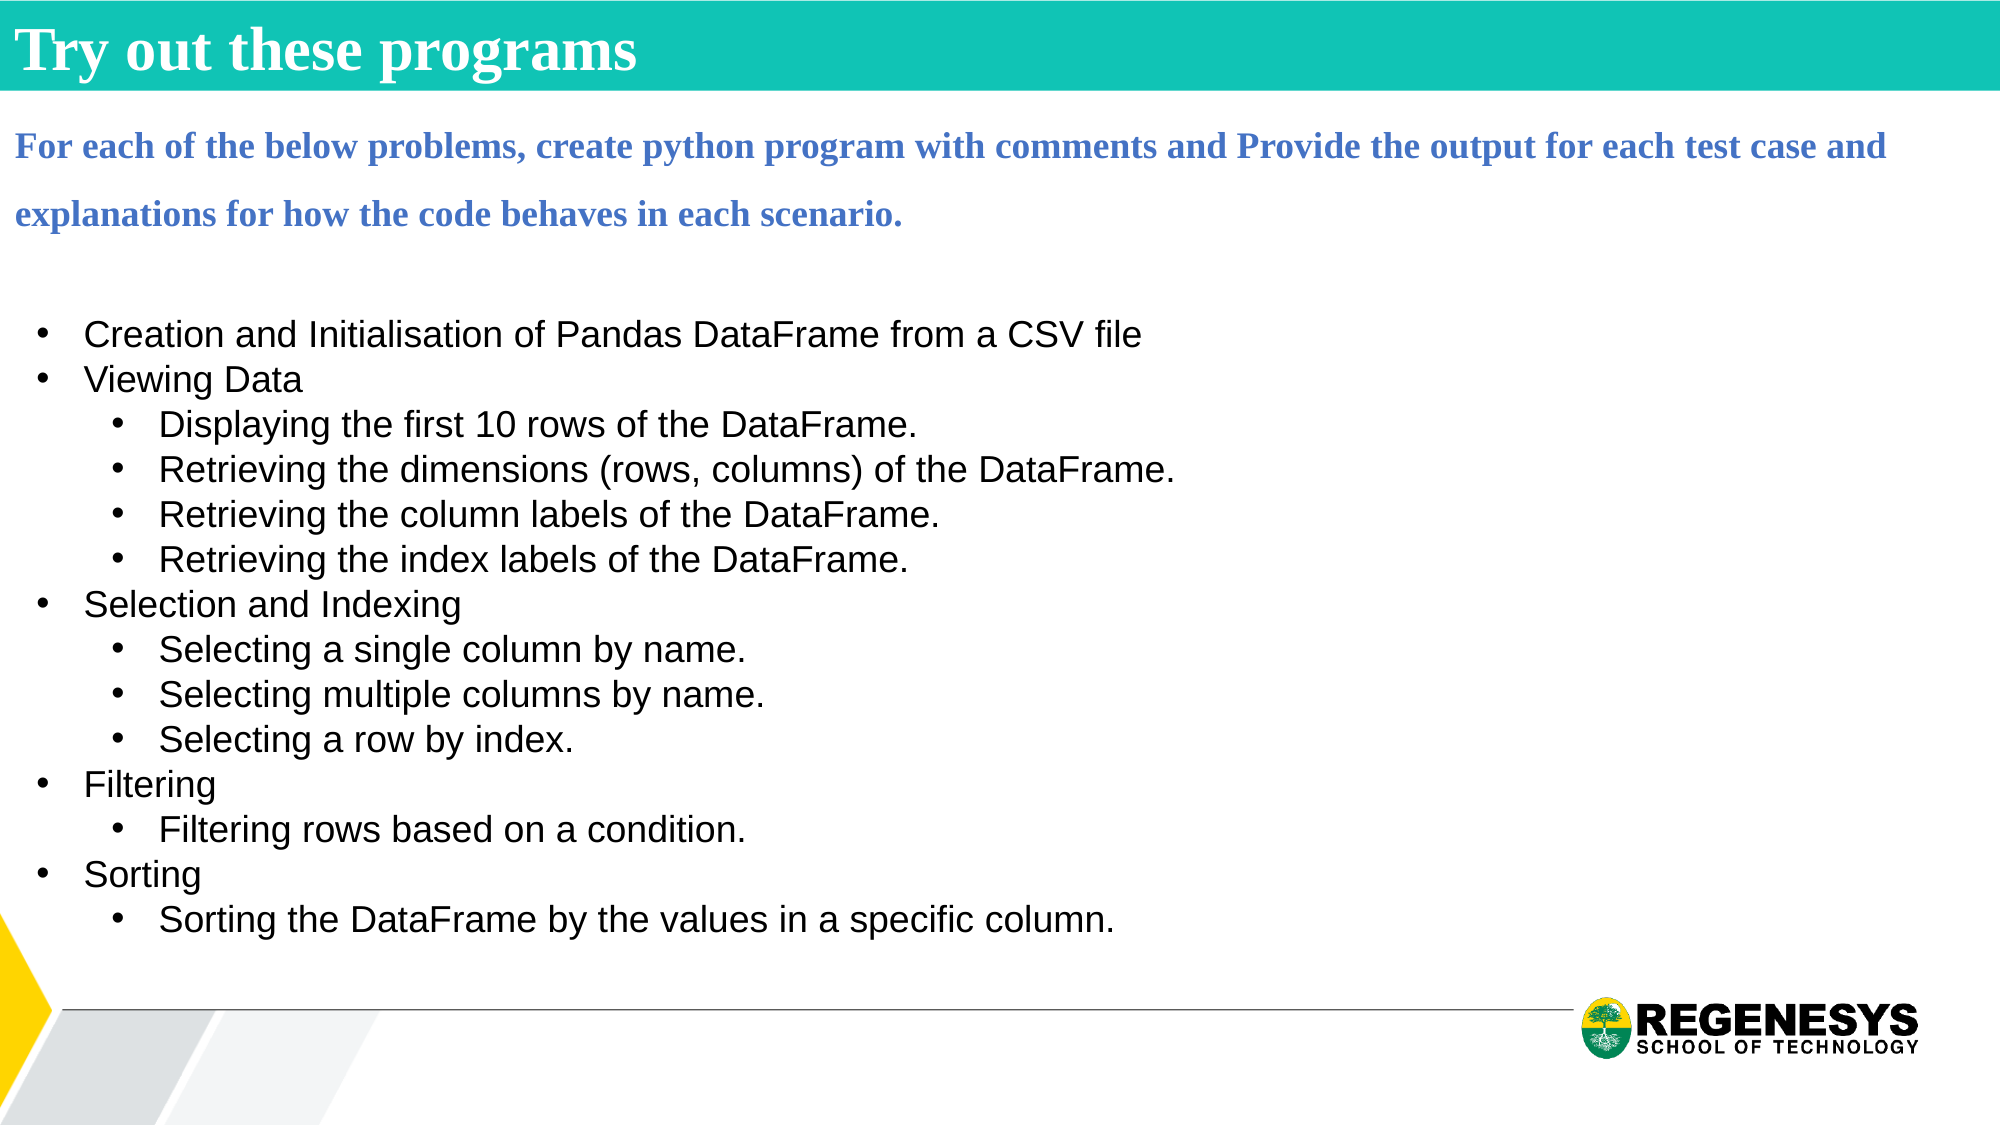

Try out these programs
For each of the below problems, create python program with comments and Provide the output for each test case and explanations for how the code behaves in each scenario.

Creation and Initialisation of Pandas DataFrame from a CSV file
Viewing Data
Displaying the first 10 rows of the DataFrame.
Retrieving the dimensions (rows, columns) of the DataFrame.
Retrieving the column labels of the DataFrame.
Retrieving the index labels of the DataFrame.
Selection and Indexing
Selecting a single column by name.
Selecting multiple columns by name.
Selecting a row by index.
Filtering
Filtering rows based on a condition.
Sorting
Sorting the DataFrame by the values in a specific column.